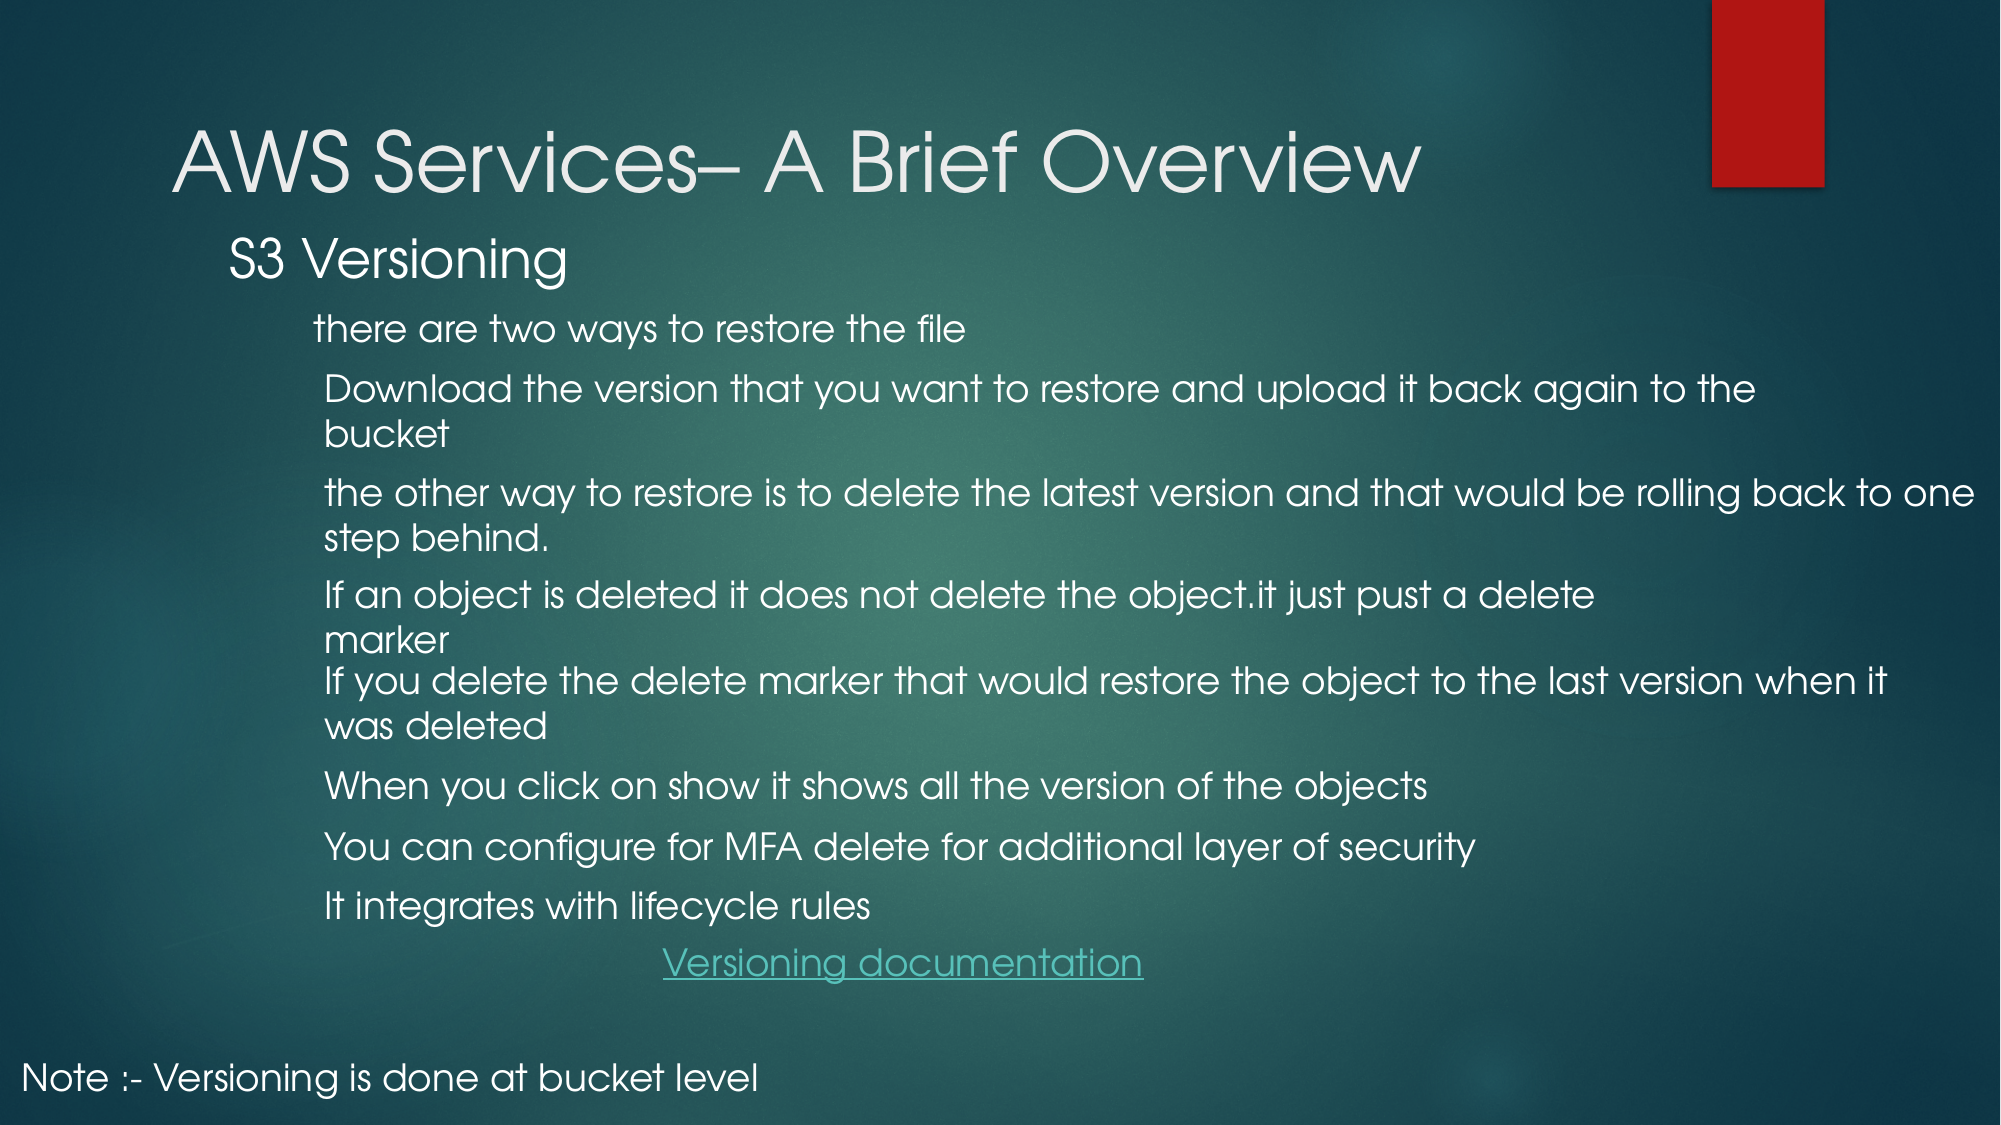

# AWS Services– A Brief Overview
S3 Versioning
there are two ways to restore the file
Download the version that you want to restore and upload it back again to the bucket
the other way to restore is to delete the latest version and that would be rolling back to one step behind.
If an object is deleted it does not delete the object.it just pust a delete marker
If you delete the delete marker that would restore the object to the last version when it was deleted
When you click on show it shows all the version of the objects
You can configure for MFA delete for additional layer of security
It integrates with lifecycle rules
Versioning documentation
Note :- Versioning is done at bucket level